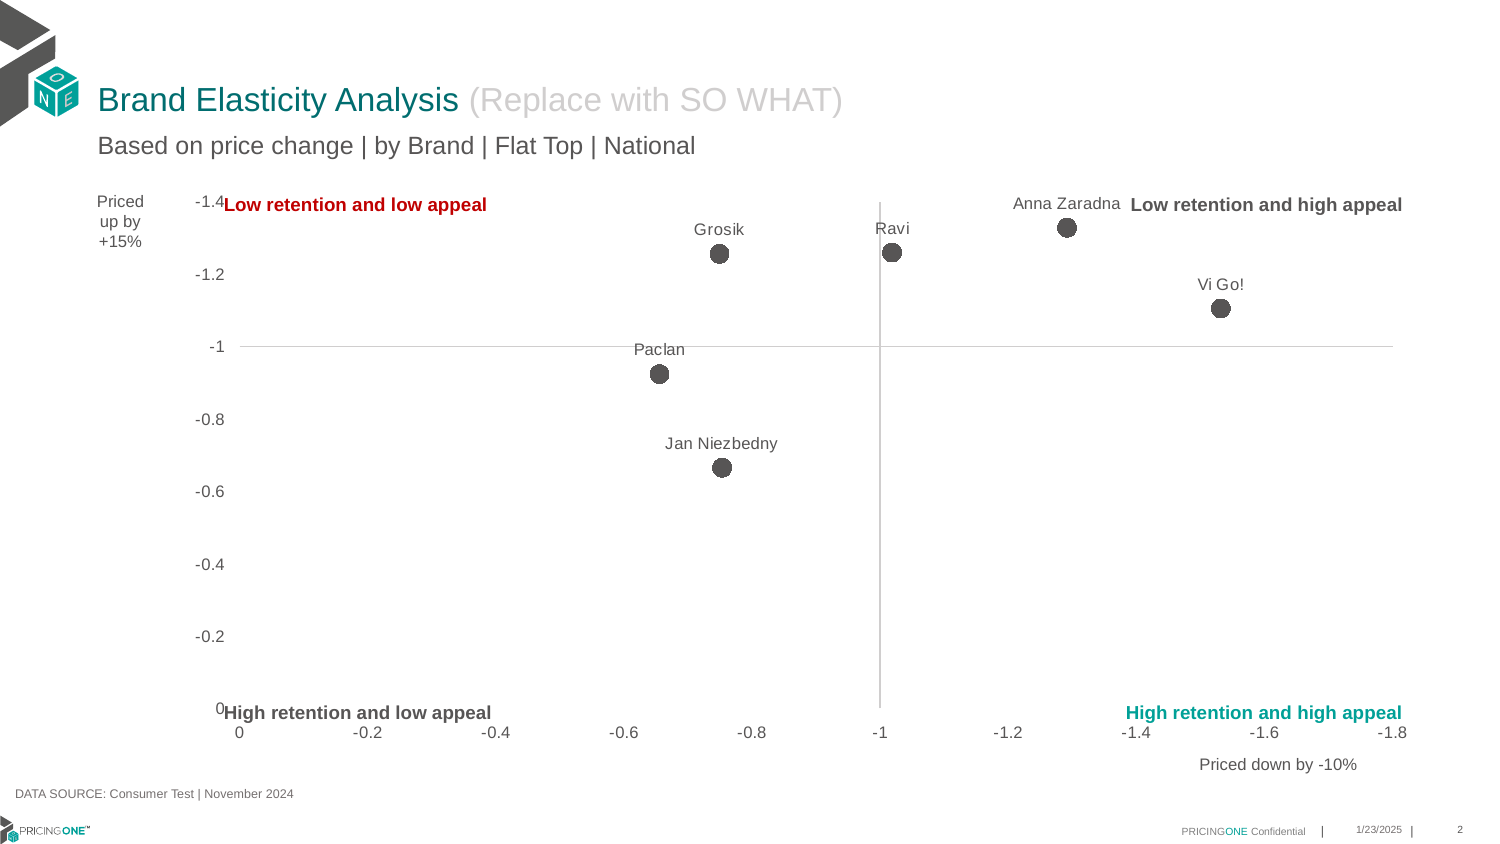

# Brand Elasticity Analysis (Replace with SO WHAT)
Based on price change | by Brand | Flat Top | National
Low retention and high appeal

### Chart

| Category | PE up |
|---|---|
Low retention and low appeal
Priced up by +15%
High retention and low appeal
High retention and high appeal
Priced down by -10%
DATA SOURCE: Consumer Test | November 2024

1/23/2025
2